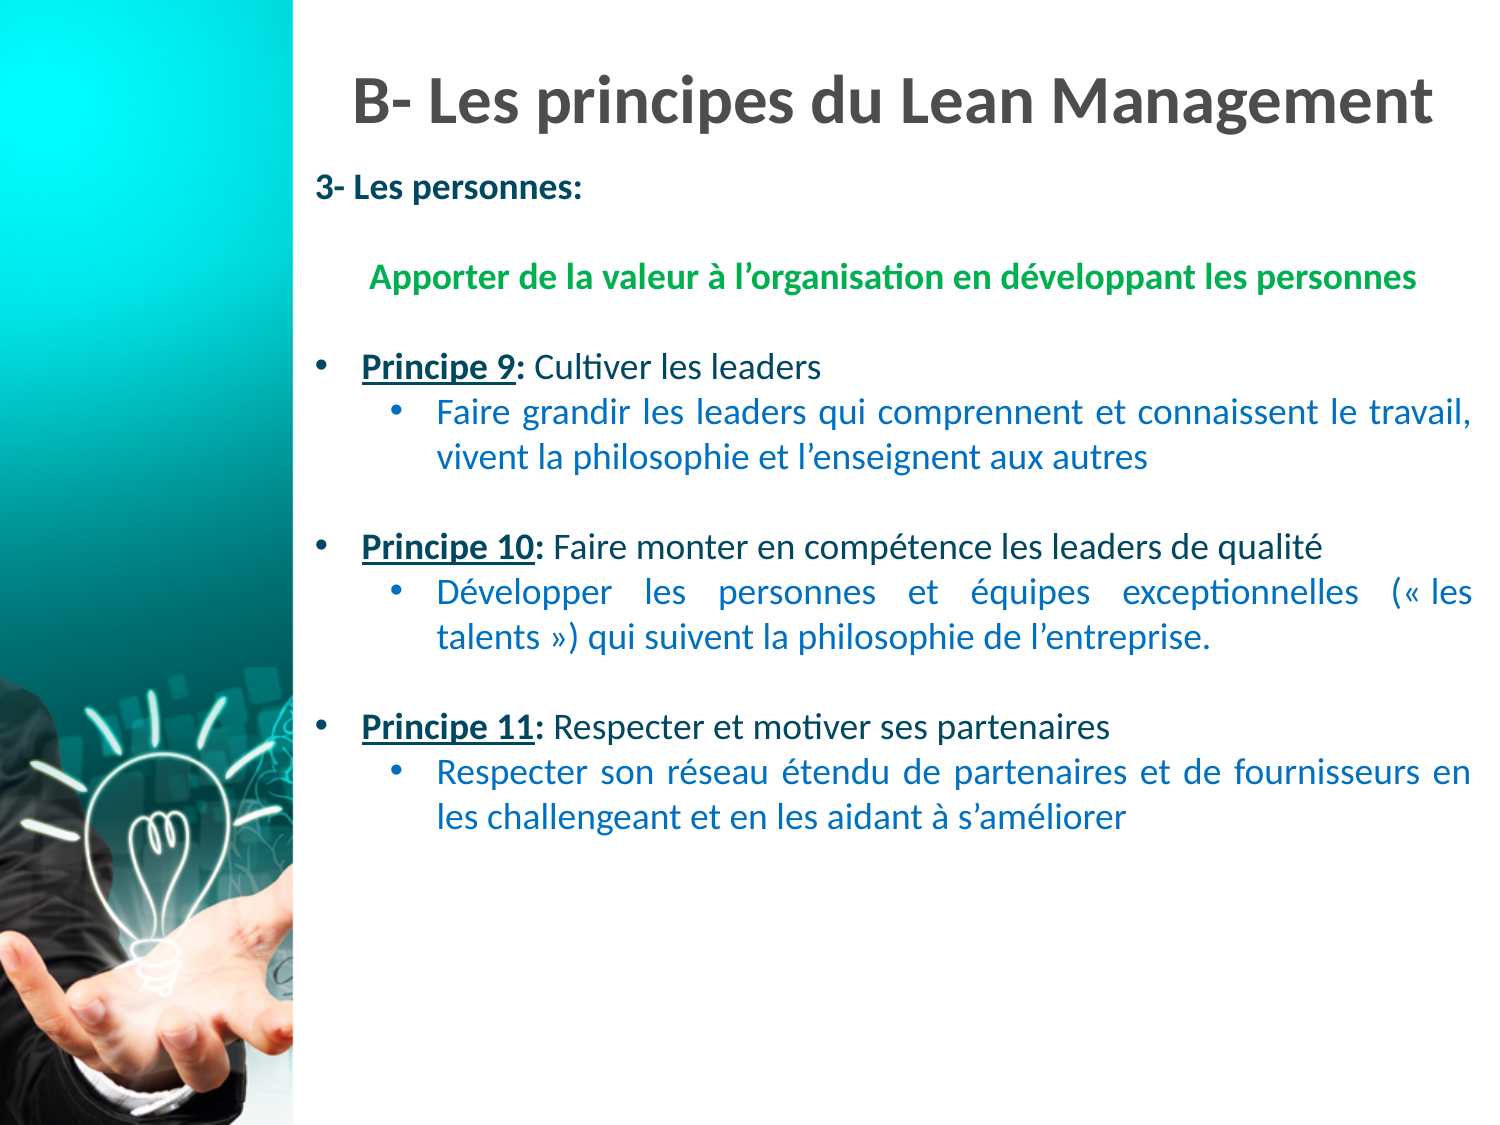

# B- Les principes du Lean Management
3- Les personnes:

Apporter de la valeur à l’organisation en développant les personnes

Principe 9: Cultiver les leaders
Faire grandir les leaders qui comprennent et connaissent le travail, vivent la philosophie et l’enseignent aux autres

Principe 10: Faire monter en compétence les leaders de qualité
Développer les personnes et équipes exceptionnelles (« les talents ») qui suivent la philosophie de l’entreprise.

Principe 11: Respecter et motiver ses partenaires
Respecter son réseau étendu de partenaires et de fournisseurs en les challengeant et en les aidant à s’améliorer